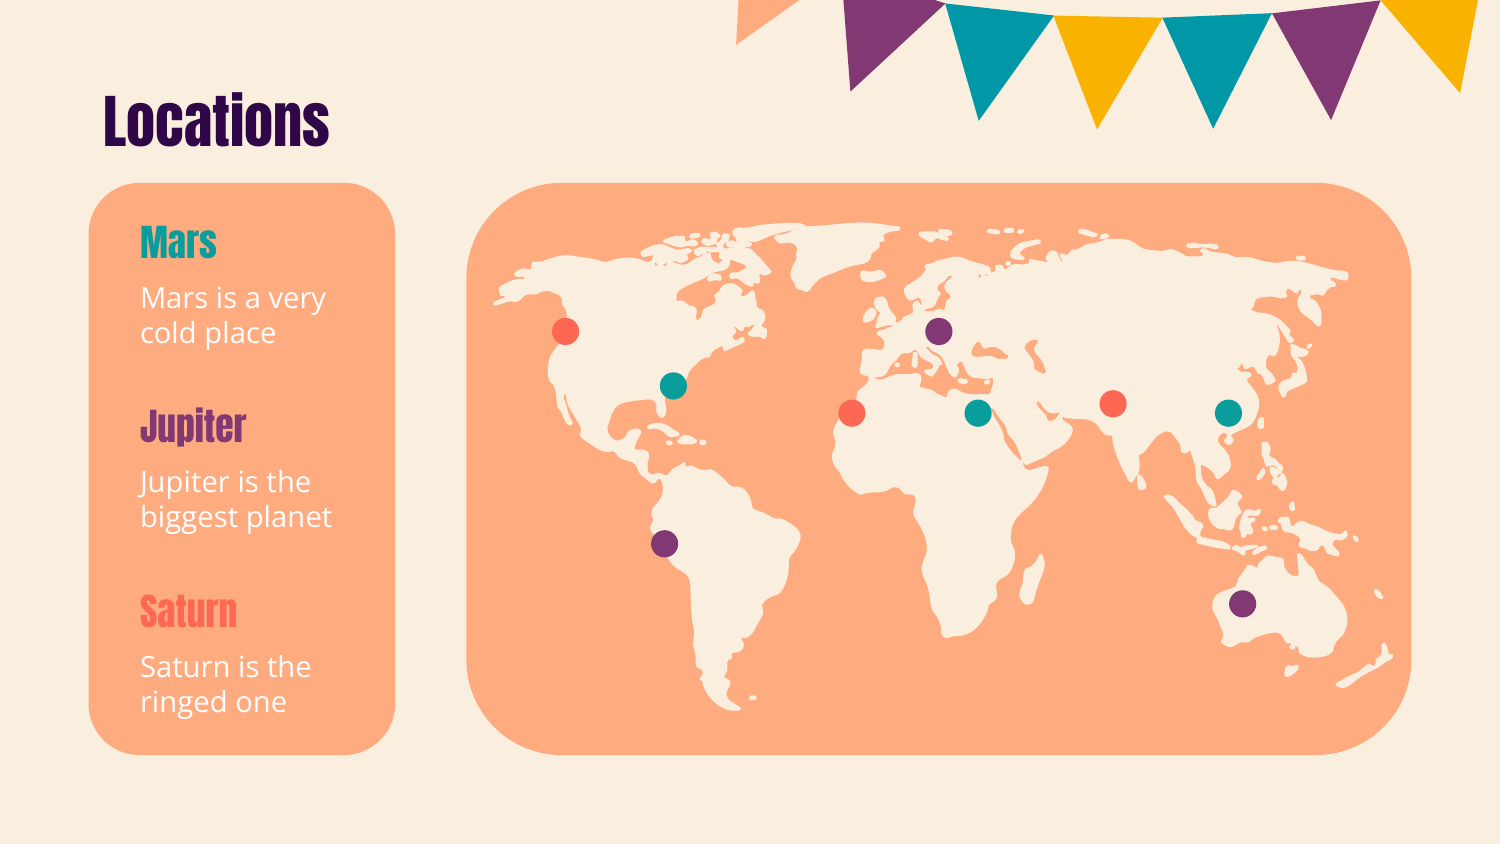

# Locations

Mars

Mars is a very cold place

Jupiter

Jupiter is the biggest planet

Saturn

Saturn is the ringed one